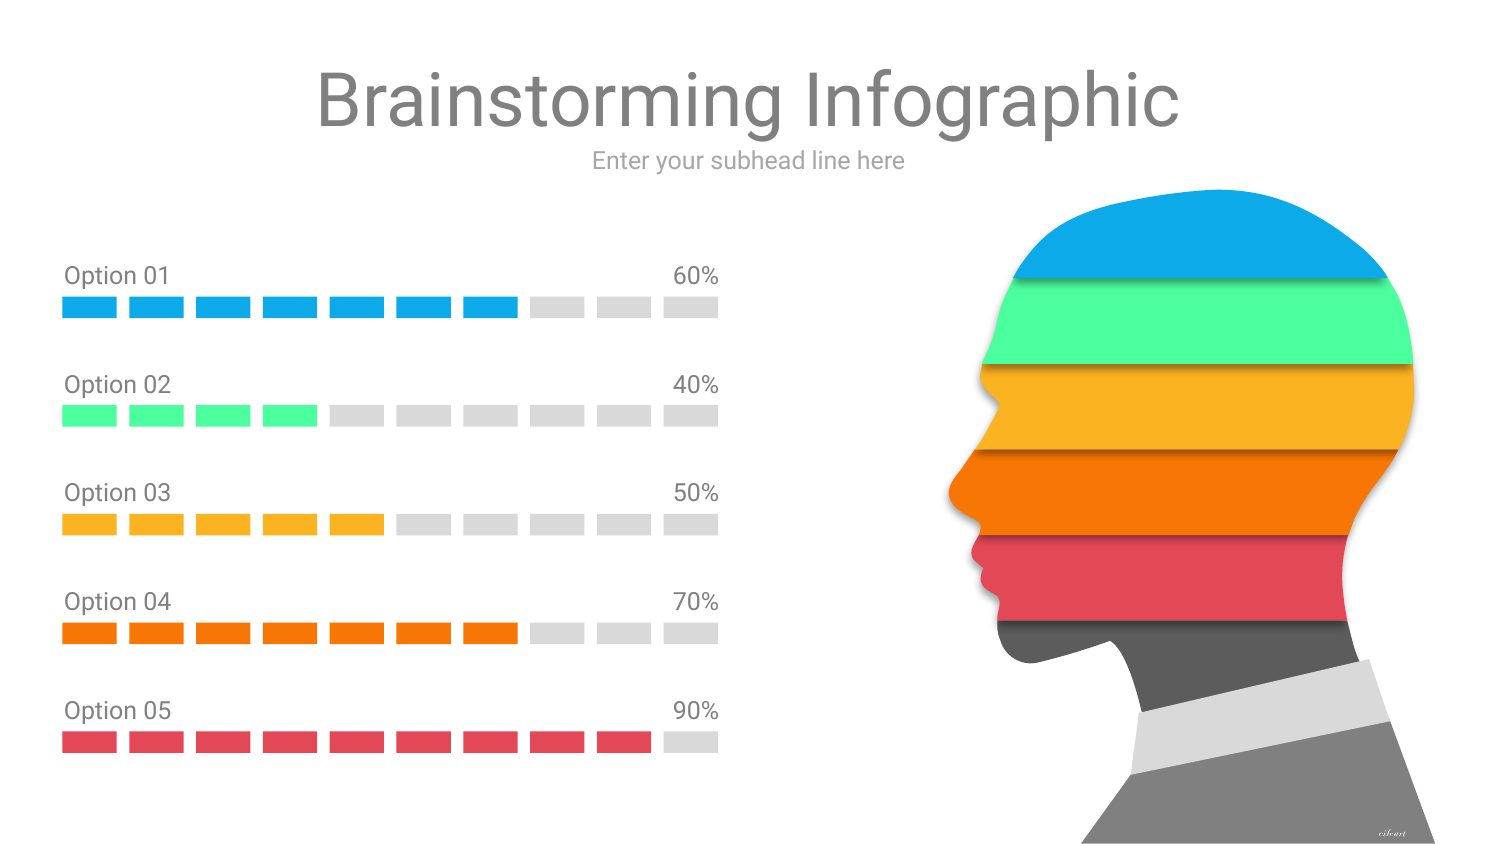

# Brainstorming Infographic
Enter your subhead line here

Option 01
60%

Option 02
40%

Option 03
50%

Option 04
70%

Option 05
90%